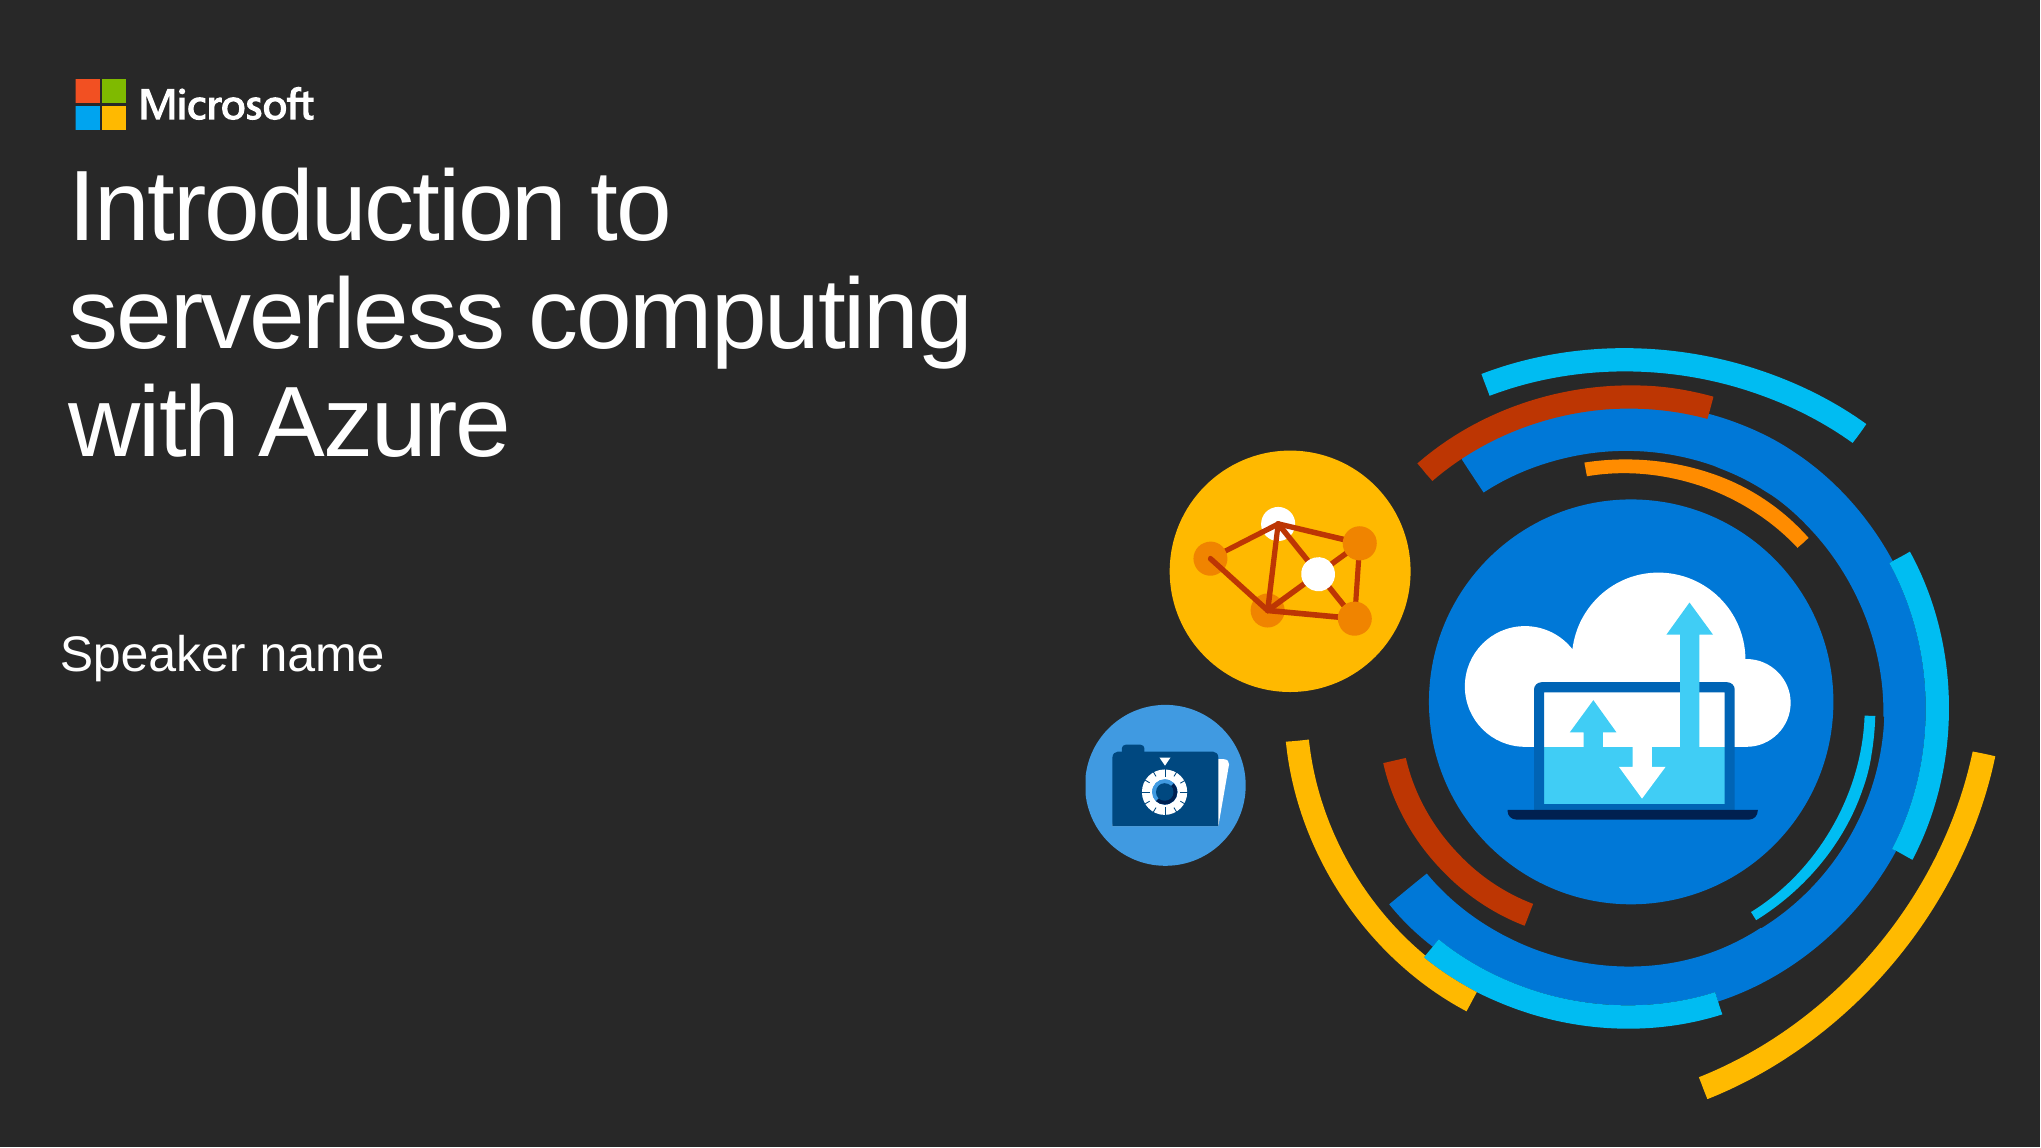

# Introduction to serverless computing with Azure
Speaker name